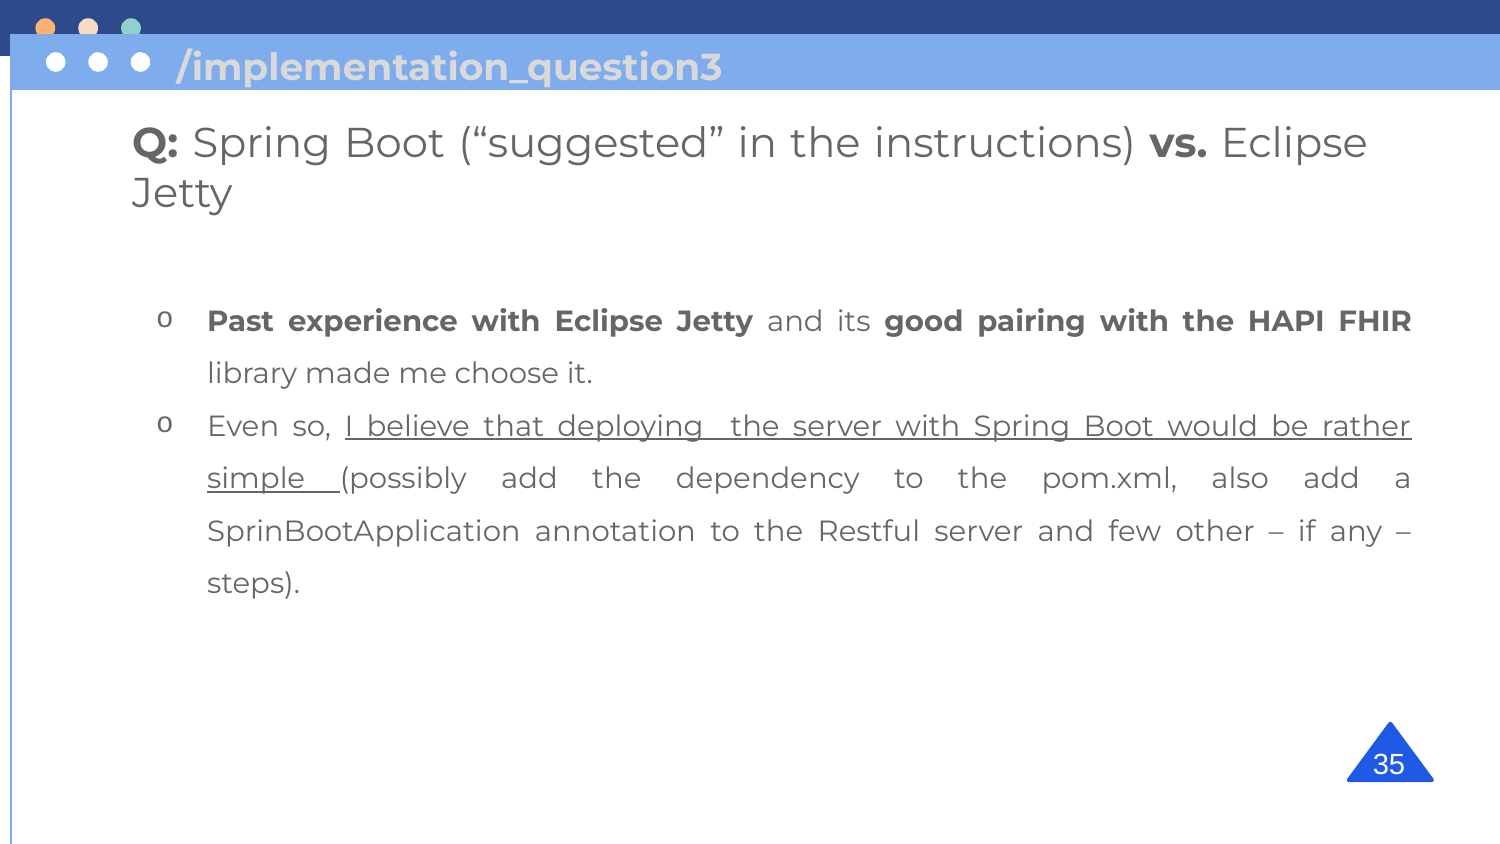

/implementation_question3
Q: Spring Boot (“suggested” in the instructions) vs. Eclipse Jetty
Past experience with Eclipse Jetty and its good pairing with the HAPI FHIR library made me choose it.
Even so, I believe that deploying  the server with Spring Boot would be rather simple (possibly add the dependency to the pom.xml, also add a SprinBootApplication annotation to the Restful server and few other – if any – steps).

35